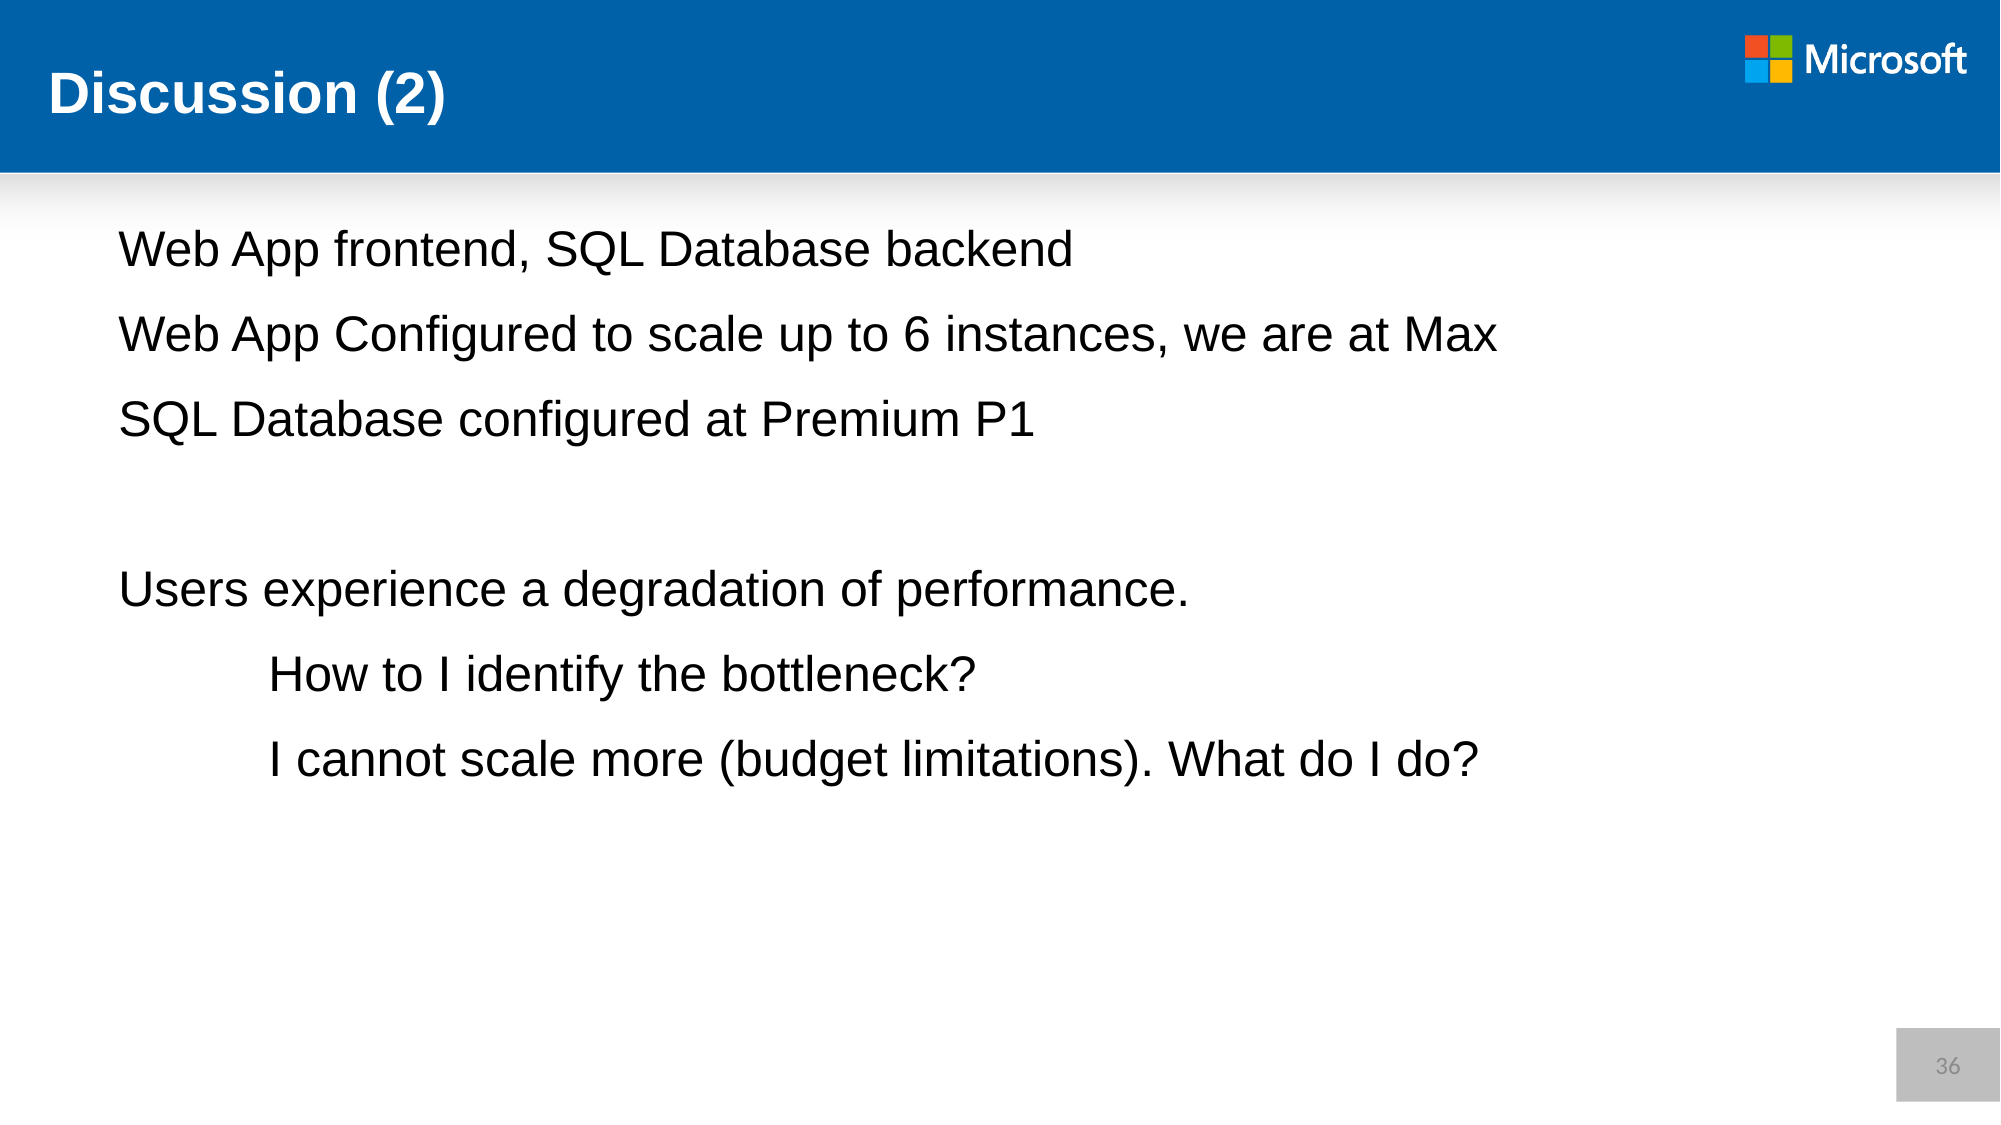

# Discussion (2)
Web App frontend, SQL Database backend
Web App Configured to scale up to 6 instances, we are at Max
SQL Database configured at Premium P1

Users experience a degradation of performance.
	How to I identify the bottleneck?
	I cannot scale more (budget limitations). What do I do?